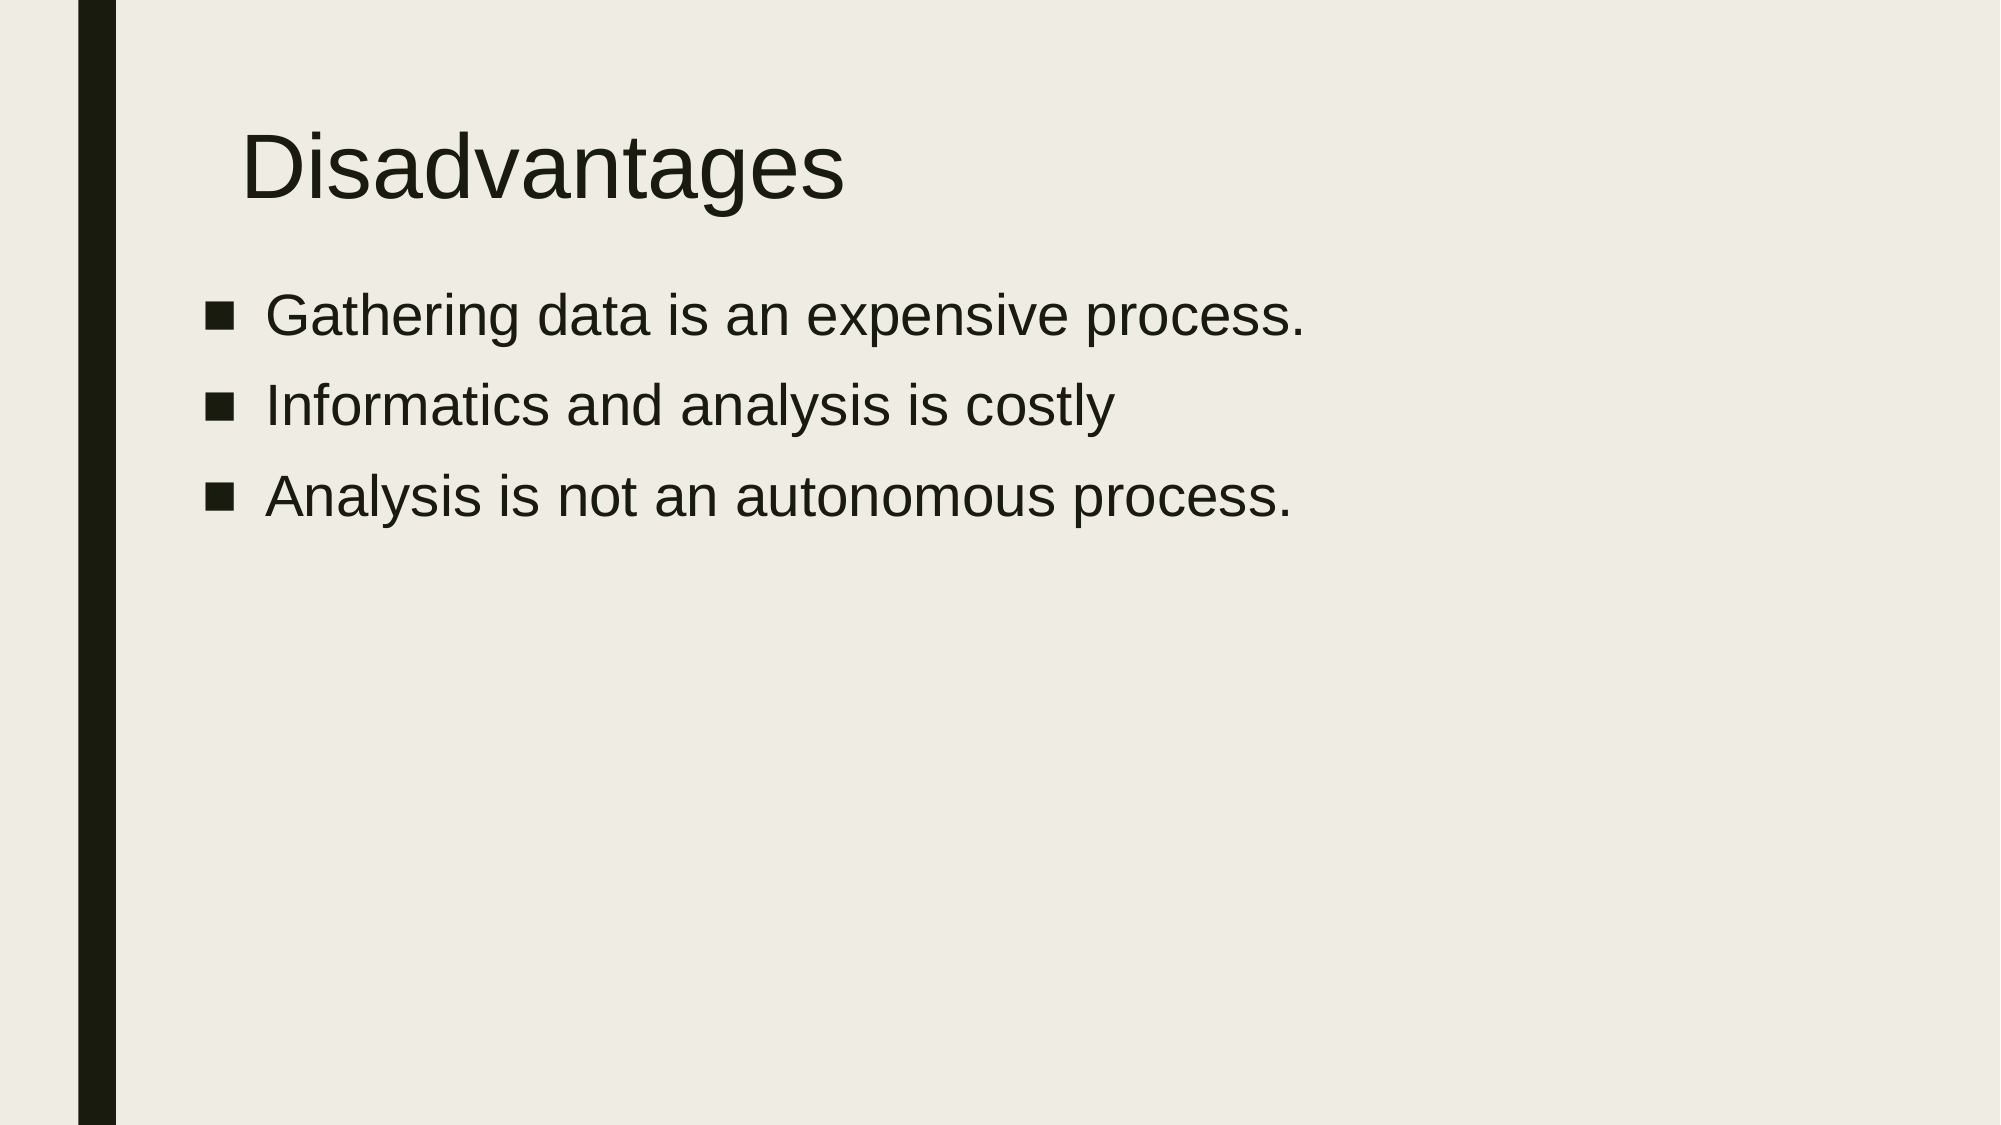

# Disadvantages
Gathering data is an expensive process.
Informatics and analysis is costly
Analysis is not an autonomous process.